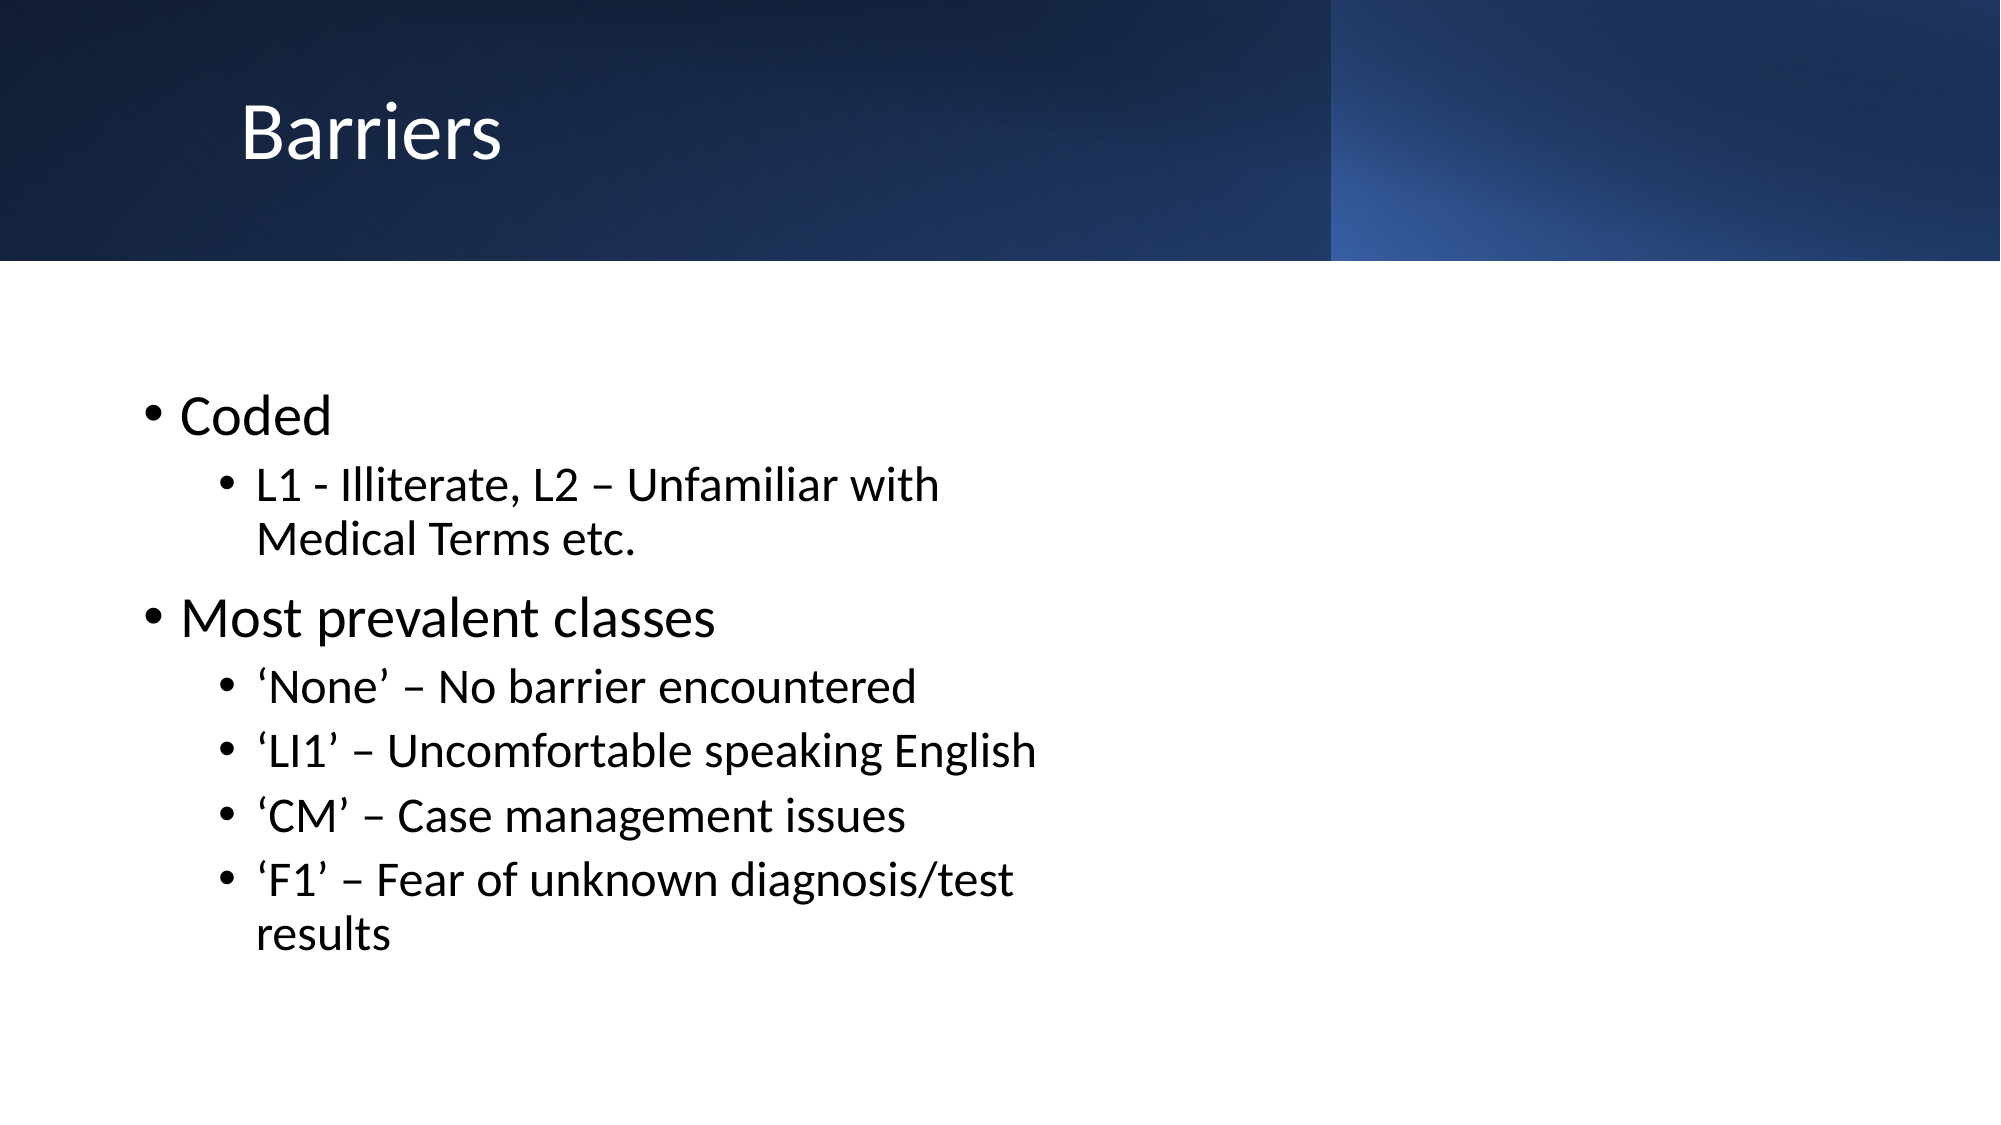

# Barriers
Coded
L1 - Illiterate, L2 – Unfamiliar with Medical Terms etc.
Most prevalent classes
‘None’ – No barrier encountered
‘LI1’ – Uncomfortable speaking English
‘CM’ – Case management issues
‘F1’ – Fear of unknown diagnosis/test results